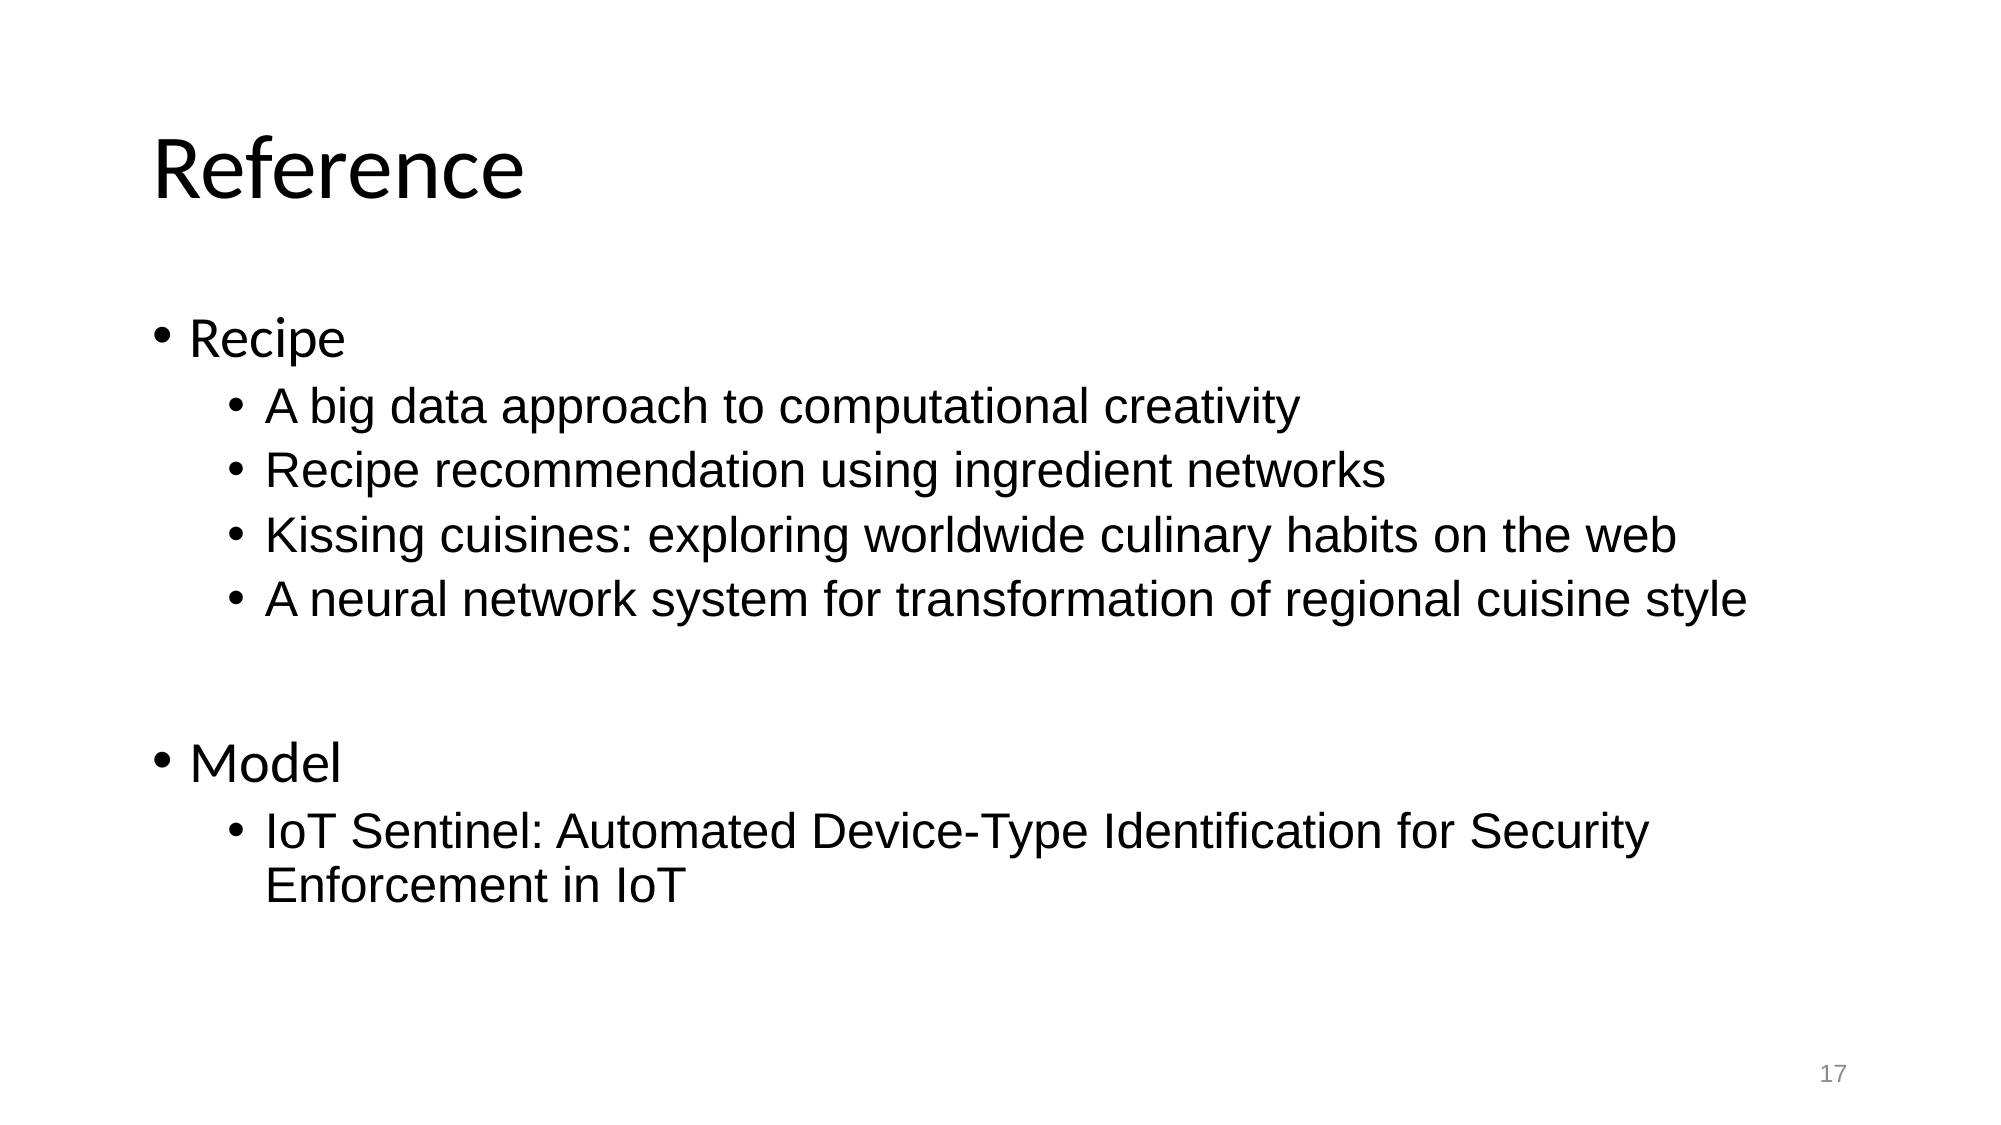

# Reference
Recipe
A big data approach to computational creativity
Recipe recommendation using ingredient networks
Kissing cuisines: exploring worldwide culinary habits on the web
A neural network system for transformation of regional cuisine style

Model
IoT Sentinel: Automated Device-Type Identification for Security Enforcement in IoT

17